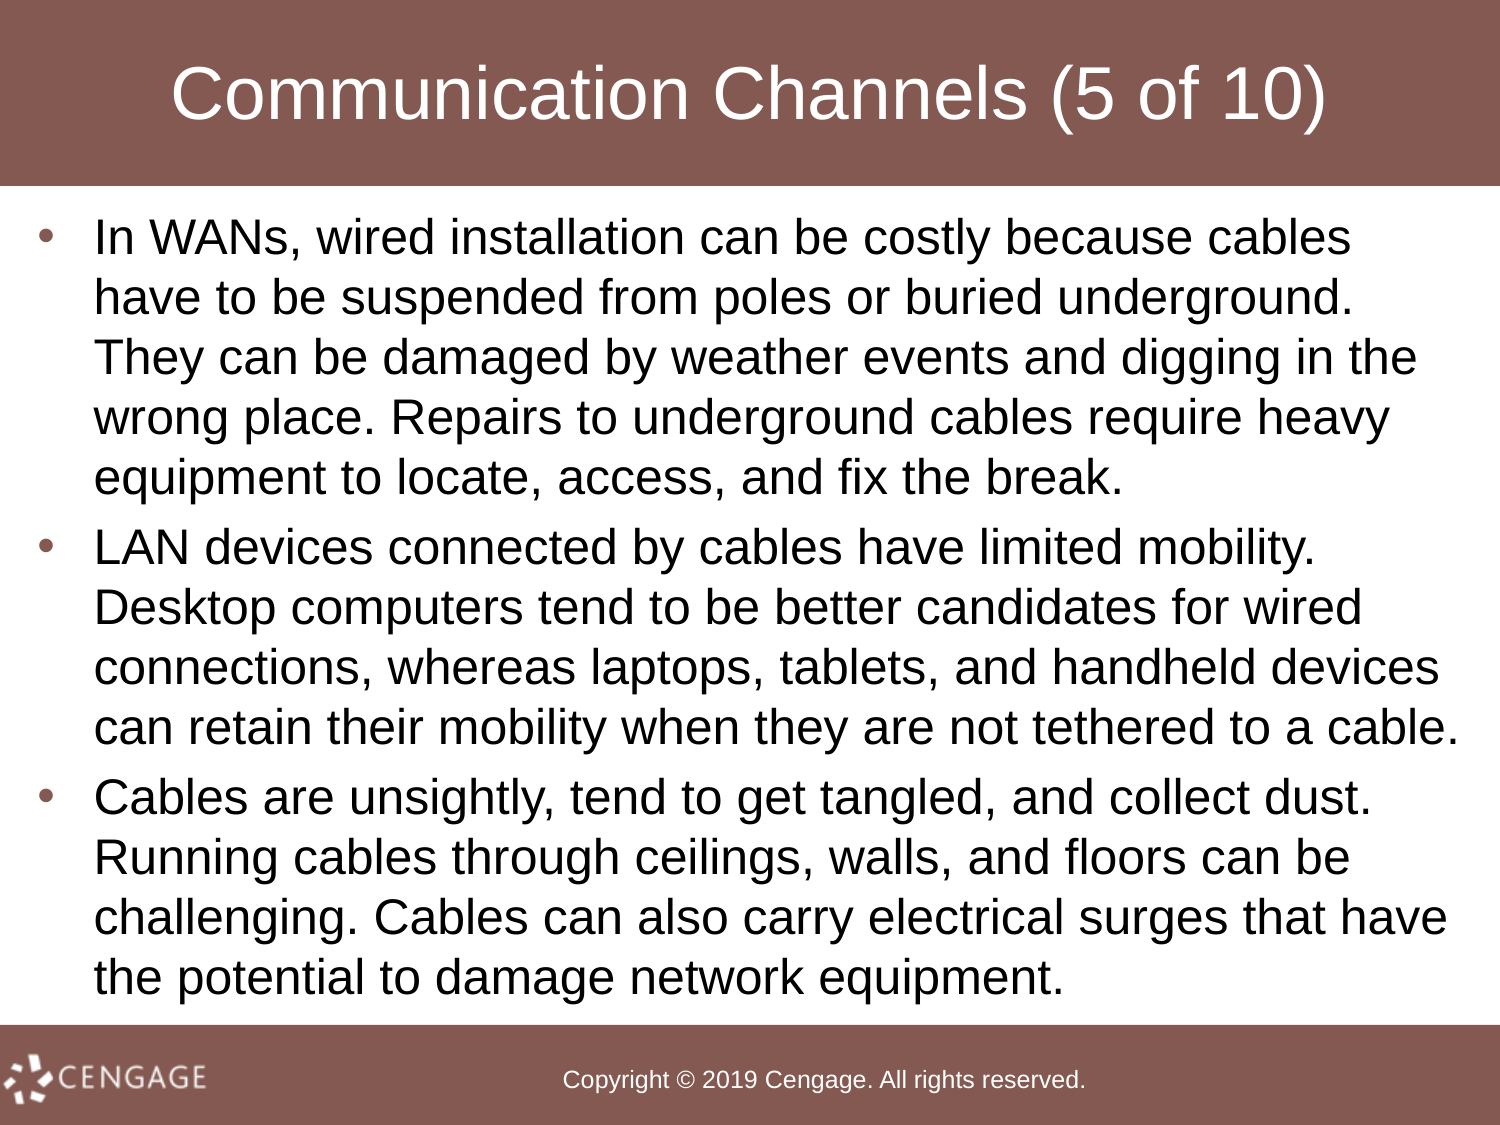

# Communication Channels (5 of 10)
In WANs, wired installation can be costly because cables have to be suspended from poles or buried underground. They can be damaged by weather events and digging in the wrong place. Repairs to underground cables require heavy equipment to locate, access, and fix the break.
LAN devices connected by cables have limited mobility. Desktop computers tend to be better candidates for wired connections, whereas laptops, tablets, and handheld devices can retain their mobility when they are not tethered to a cable.
Cables are unsightly, tend to get tangled, and collect dust. Running cables through ceilings, walls, and floors can be challenging. Cables can also carry electrical surges that have the potential to damage network equipment.